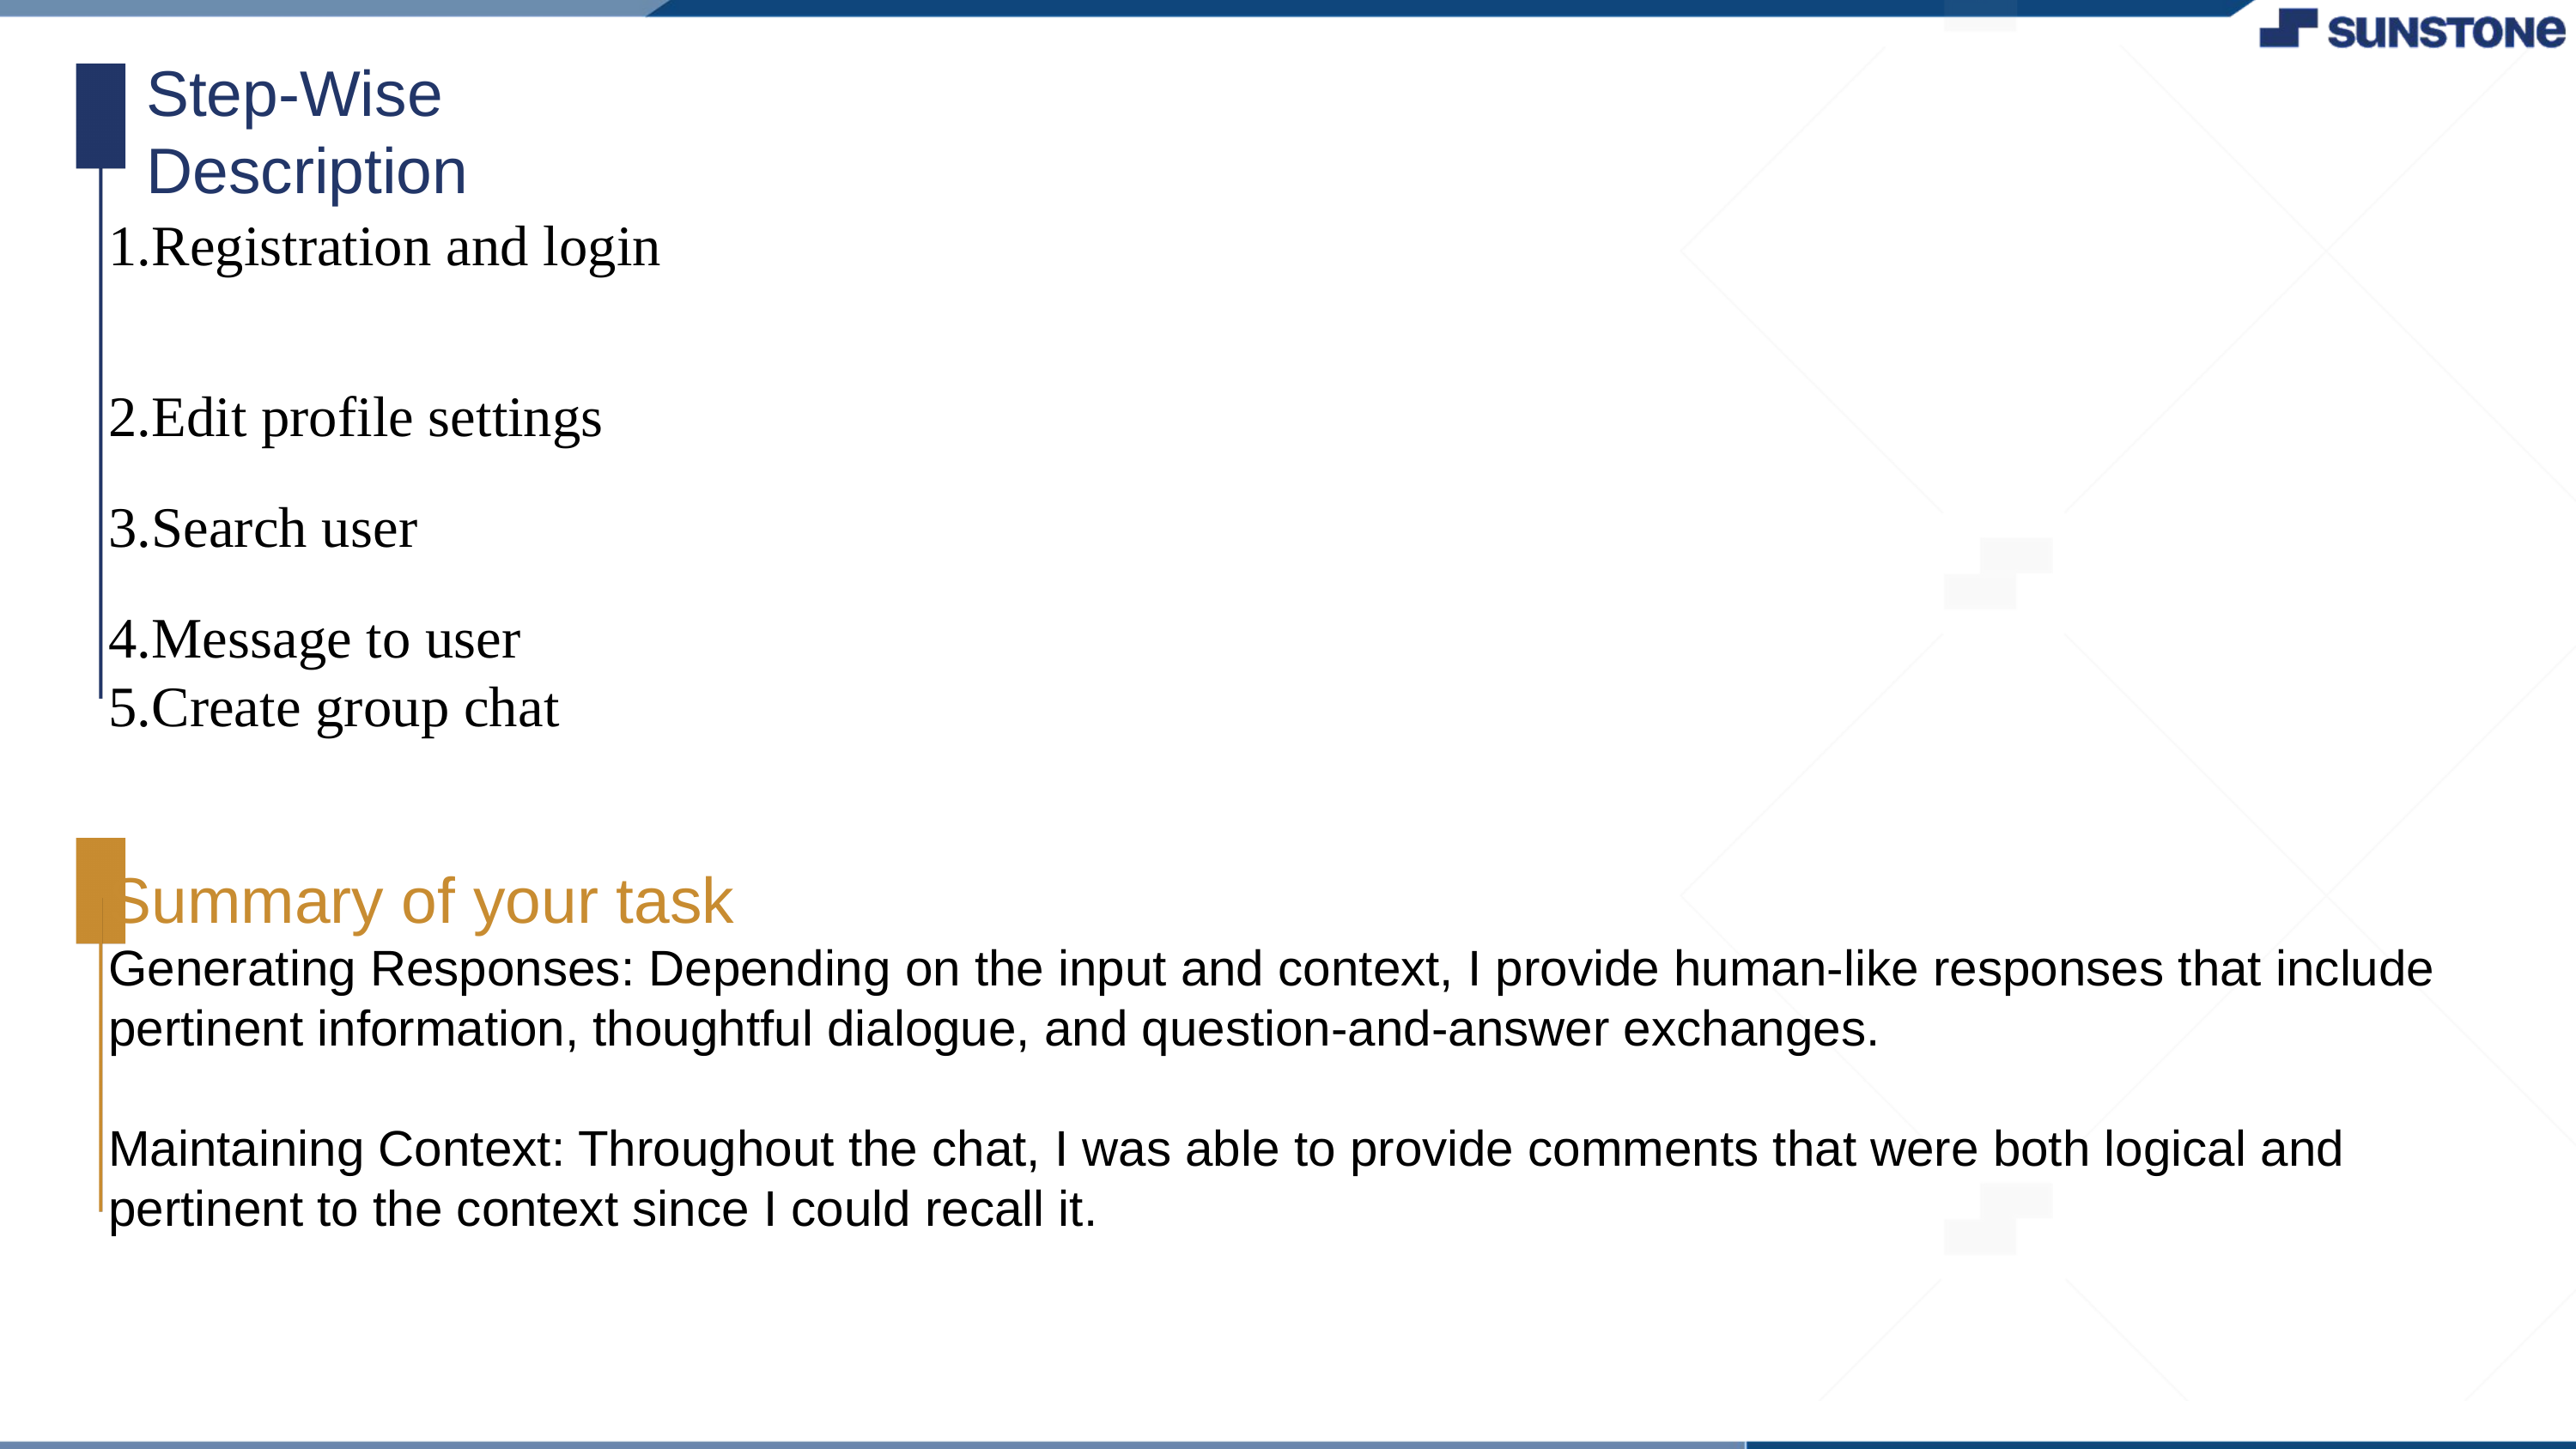

Step-Wise Description

1.Registration and login

2.Edit profile settings
3.Search user
4.Message to user
5.Create group chat

Summary of your task
Generating Responses: Depending on the input and context, I provide human-like responses that include  pertinent information, thoughtful dialogue, and question-and-answer exchanges.

Maintaining Context: Throughout the chat, I was able to provide comments that were both logical and  pertinent to the context since I could recall it.